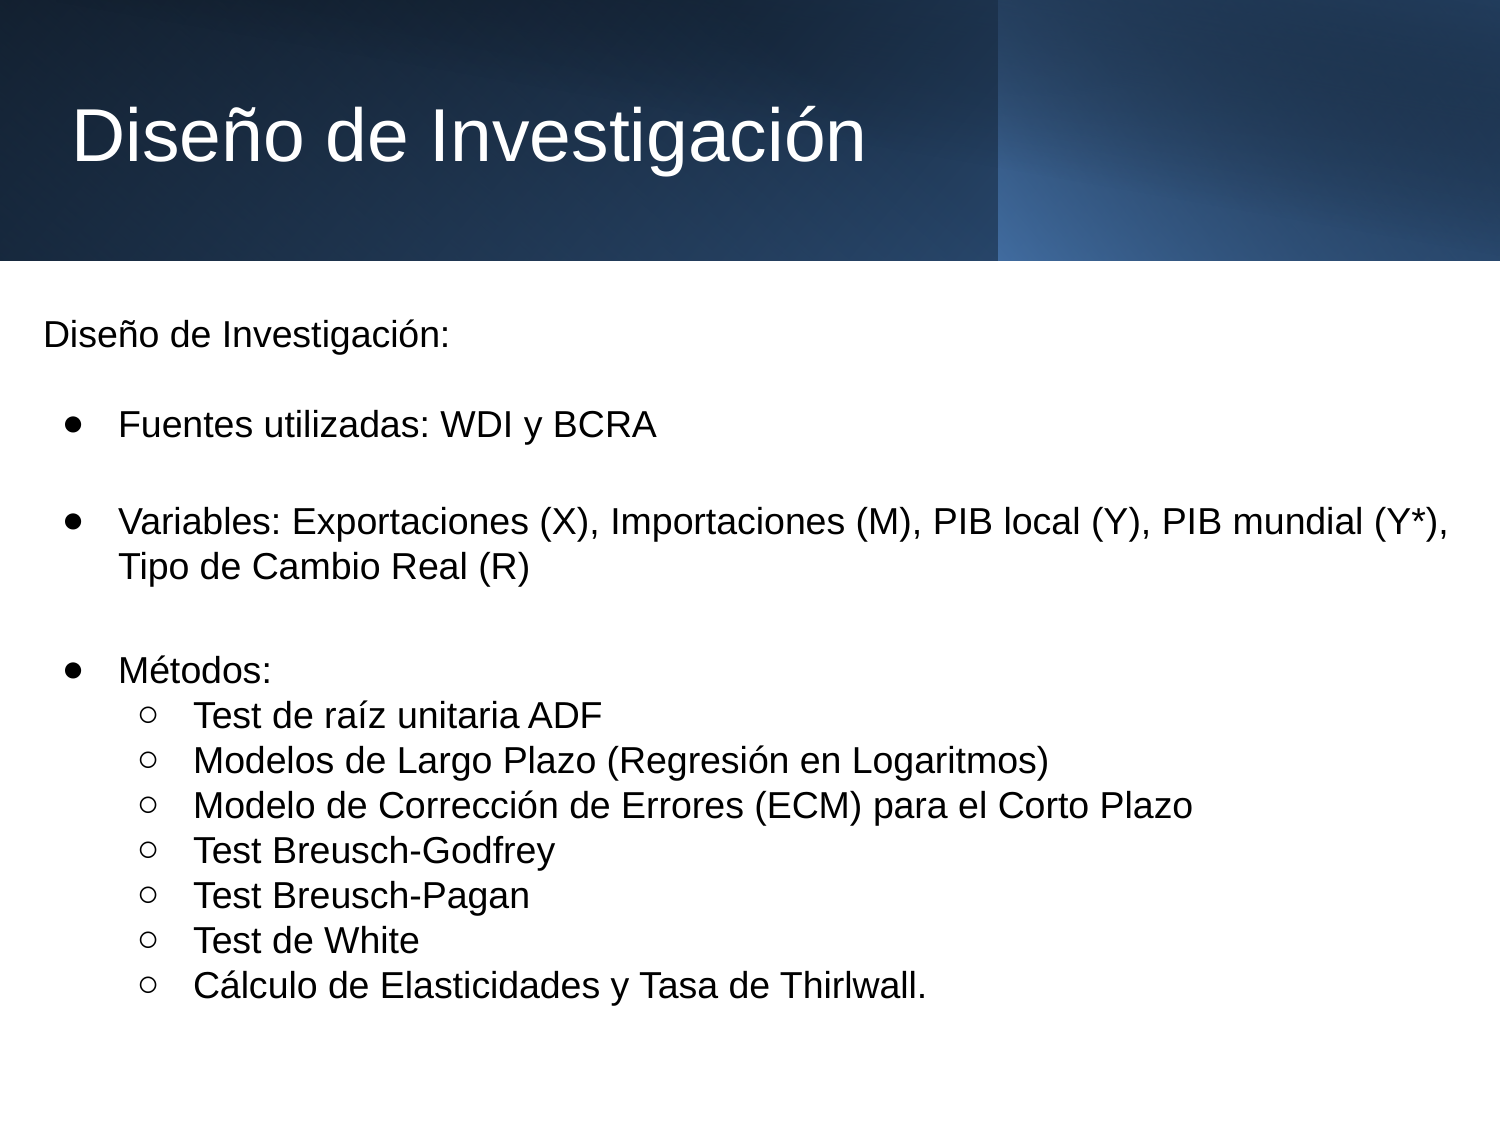

# Diseño de Investigación
Diseño de Investigación:

Fuentes utilizadas: WDI y BCRA

Variables: Exportaciones (X), Importaciones (M), PIB local (Y), PIB mundial (Y*), Tipo de Cambio Real (R)

Métodos:
Test de raíz unitaria ADF
Modelos de Largo Plazo (Regresión en Logaritmos)
Modelo de Corrección de Errores (ECM) para el Corto Plazo
Test Breusch-Godfrey
Test Breusch-Pagan
Test de White
Cálculo de Elasticidades y Tasa de Thirlwall.